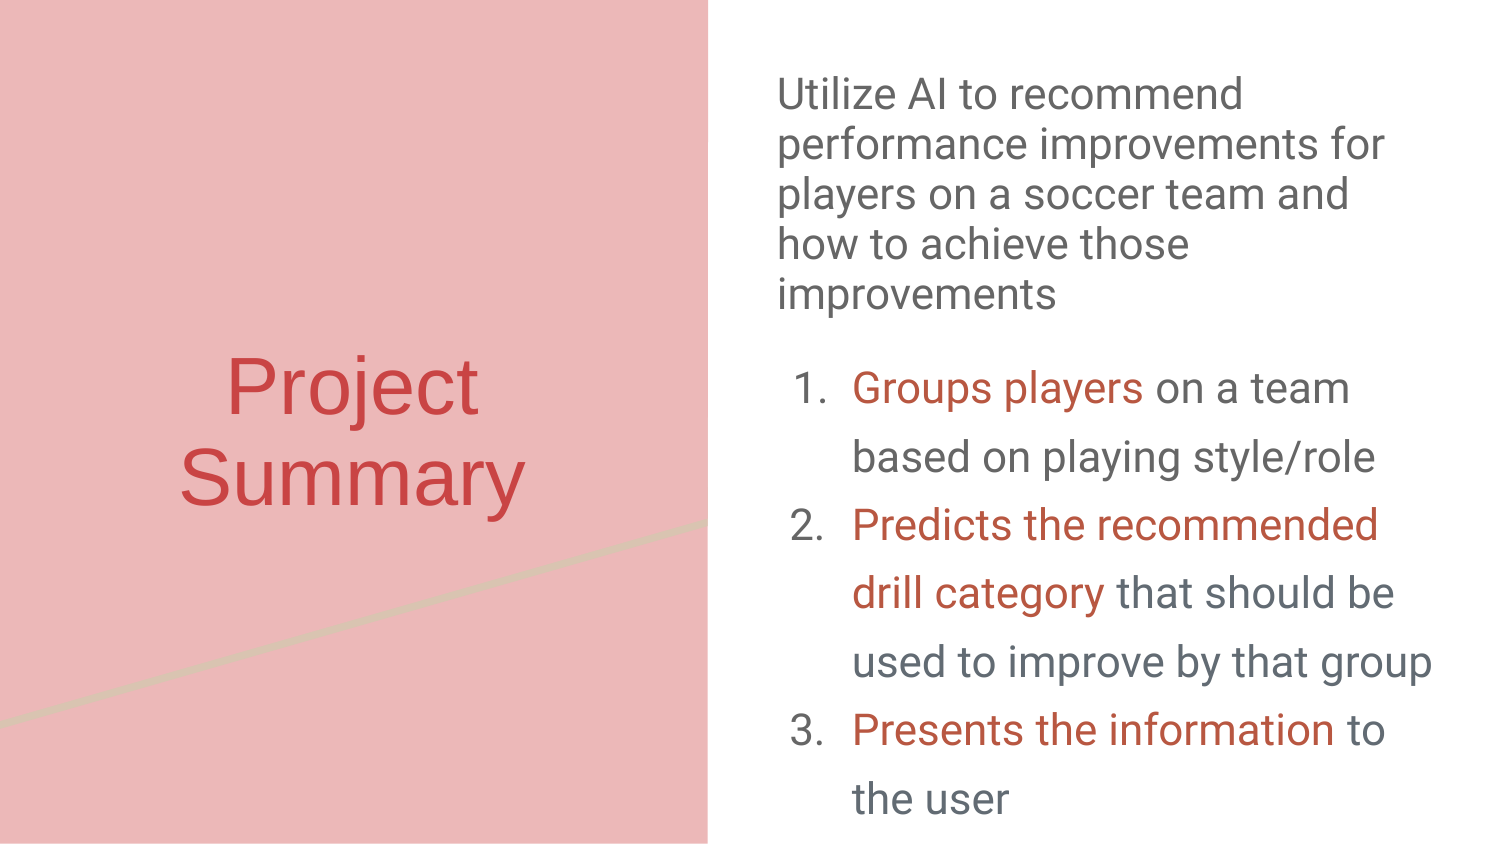

Utilize AI to recommend performance improvements for players on a soccer team and how to achieve those improvements
Groups players on a team based on playing style/role
Predicts the recommended drill category that should be used to improve by that group
Presents the information to the user

# Project Summary